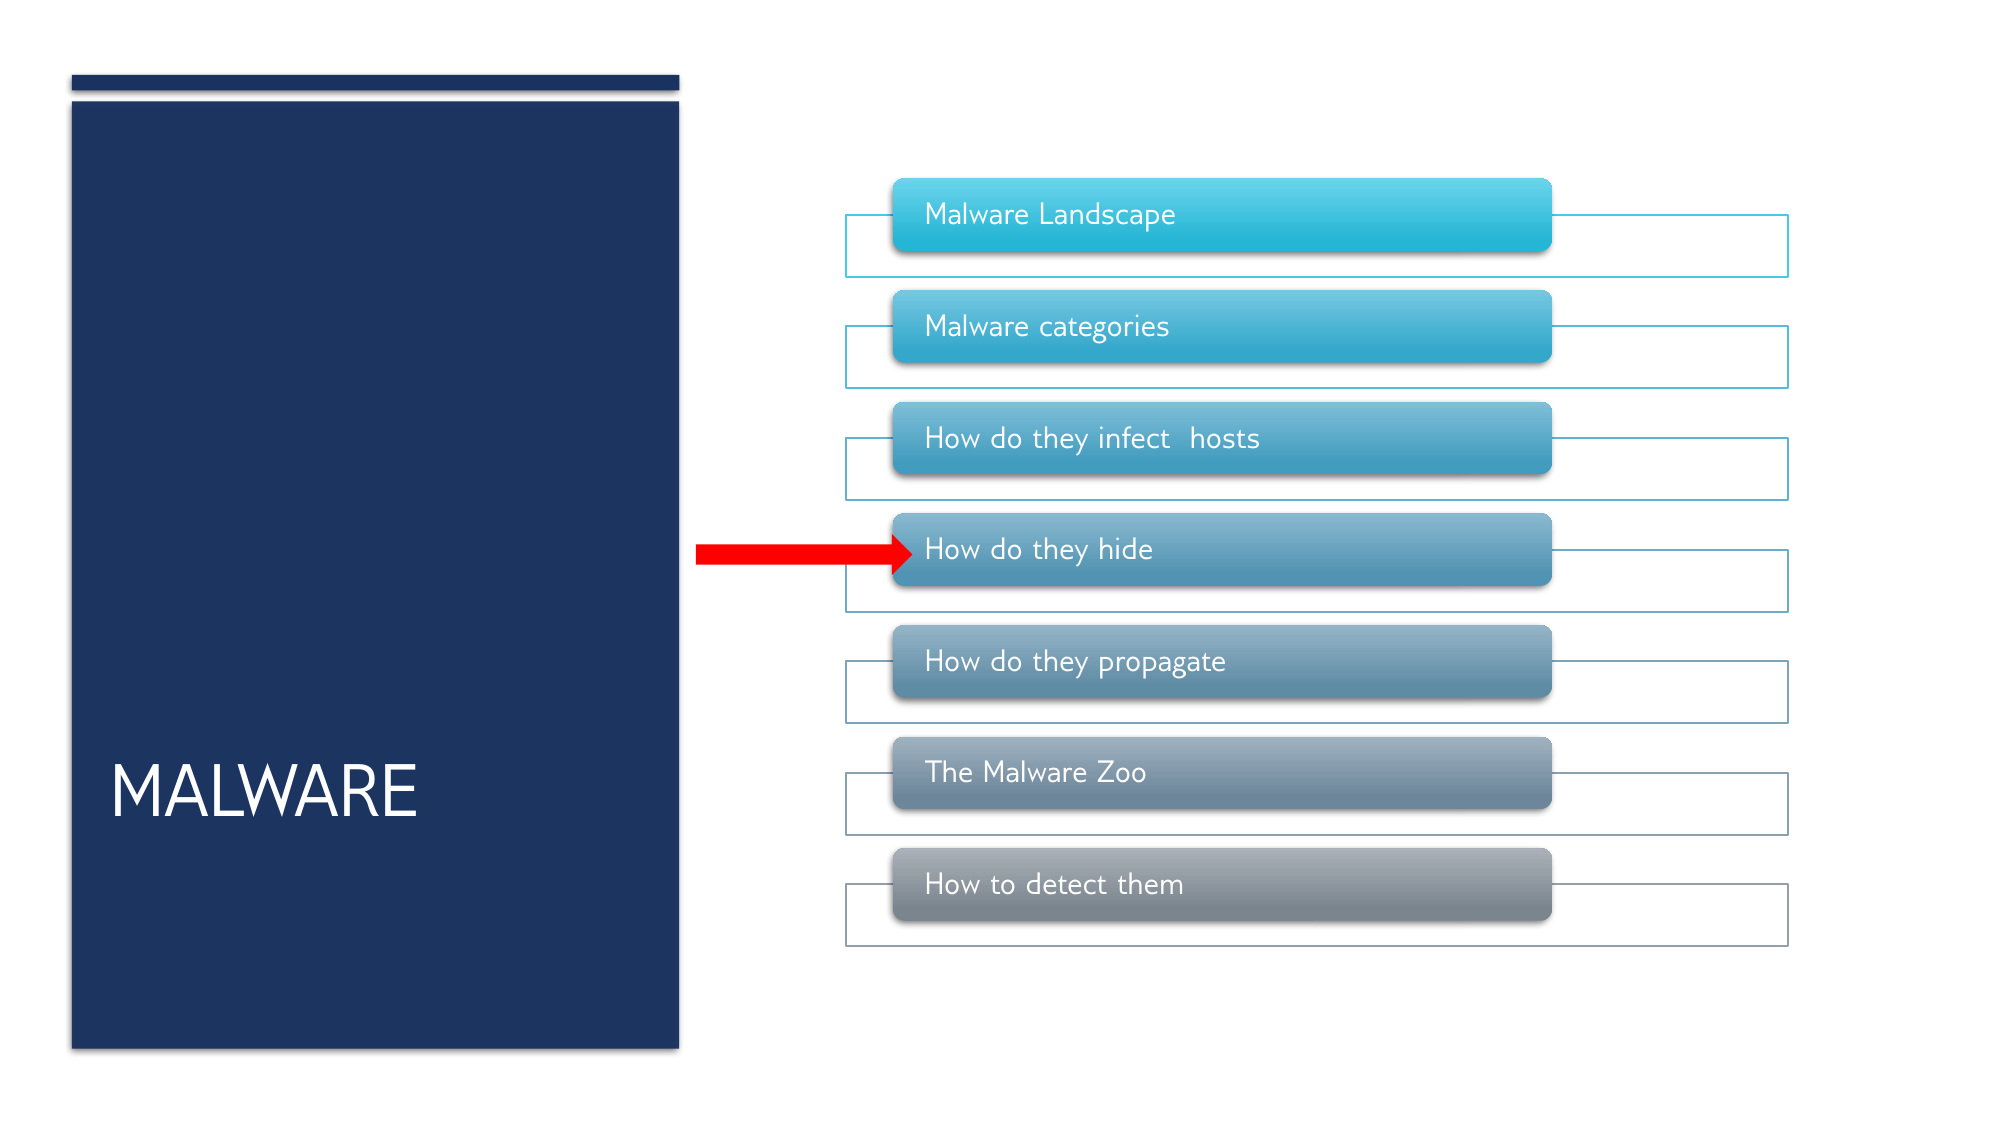

Malware Landscape
Malware categories
How do they infect  hosts
How do they hide
How do they propagate
The Malware Zoo
How to detect them
# Malware